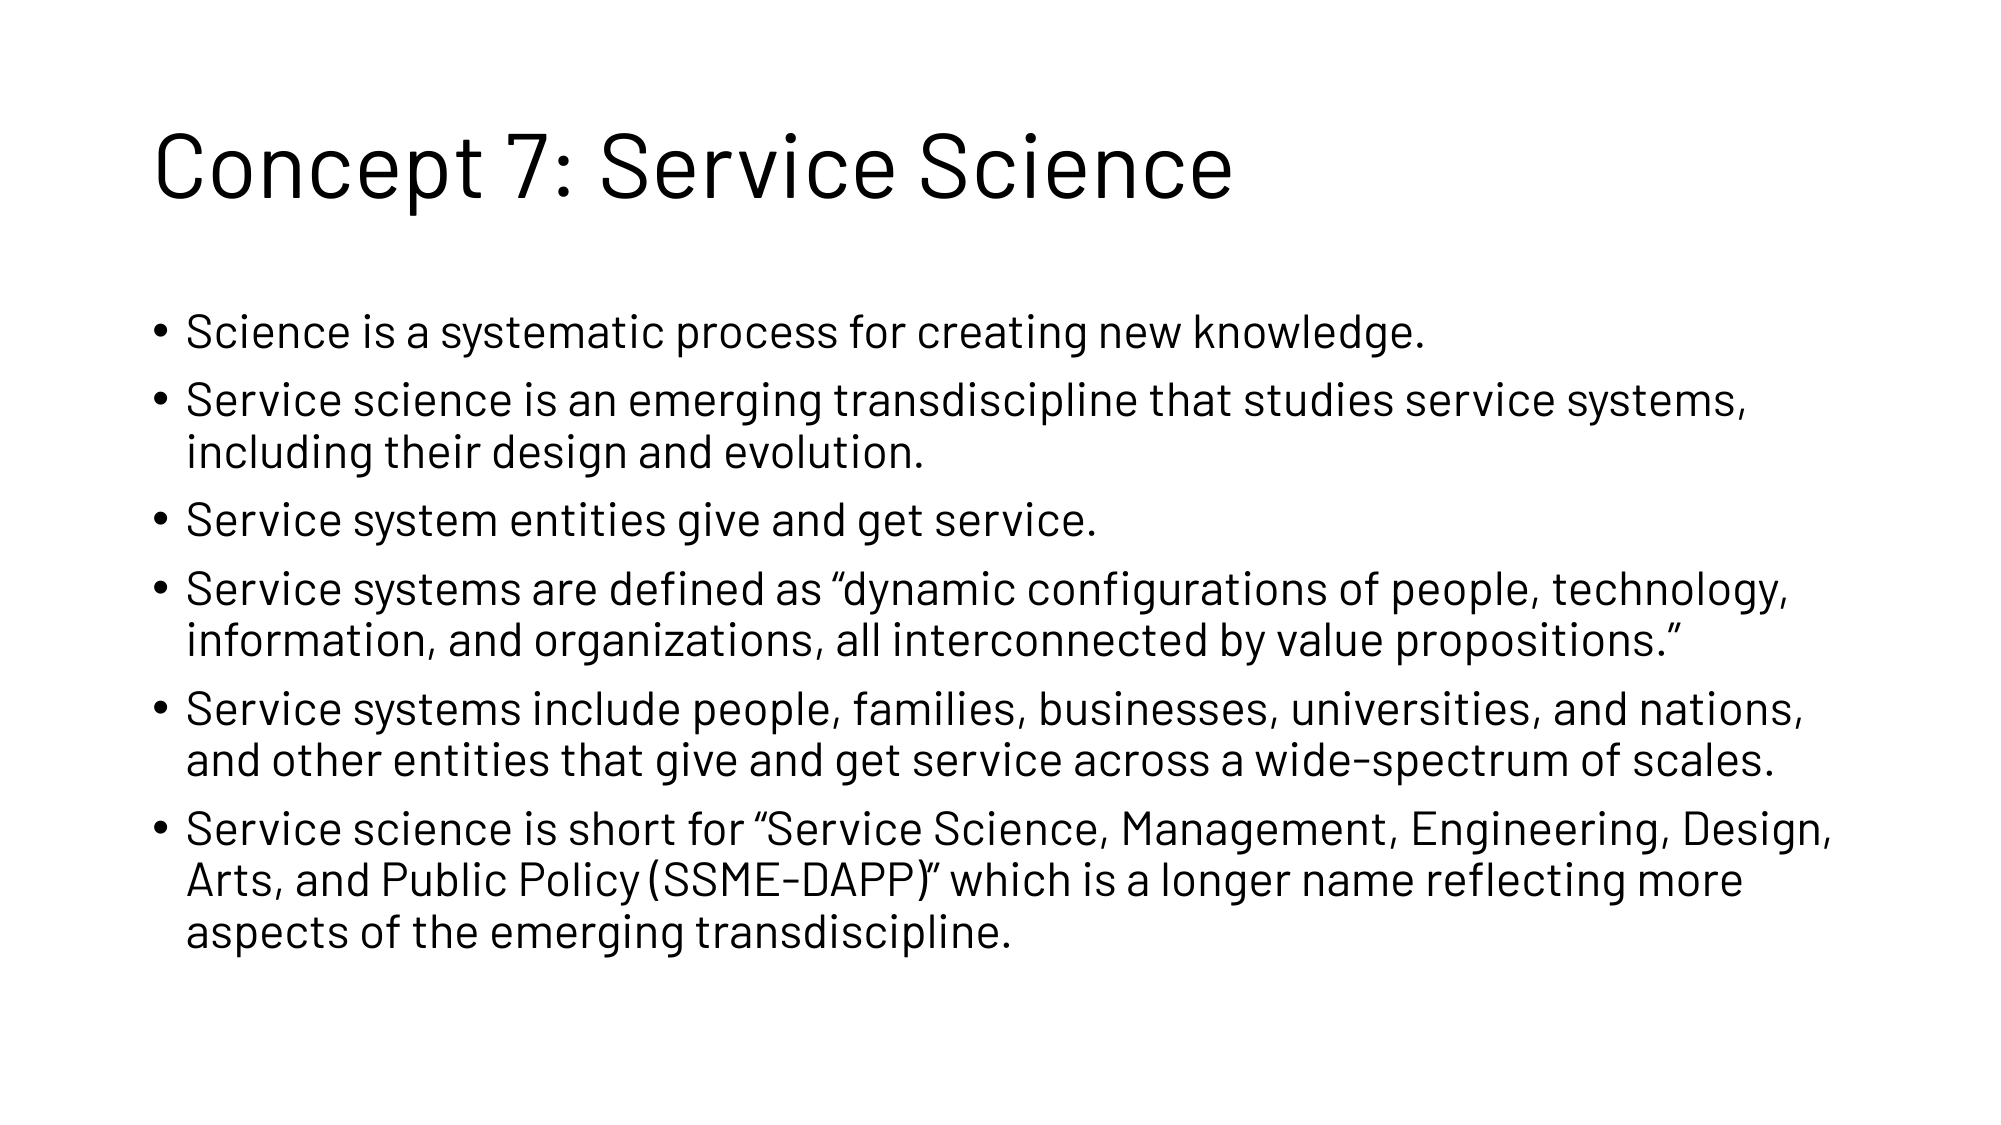

# Concept 7: Service Science
Science is a systematic process for creating new knowledge.
Service science is an emerging transdiscipline that studies service systems, including their design and evolution.
Service system entities give and get service.
Service systems are defined as “dynamic configurations of people, technology, information, and organizations, all interconnected by value propositions.”
Service systems include people, families, businesses, universities, and nations, and other entities that give and get service across a wide-spectrum of scales.
Service science is short for “Service Science, Management, Engineering, Design, Arts, and Public Policy (SSME-DAPP)” which is a longer name reflecting more aspects of the emerging transdiscipline.